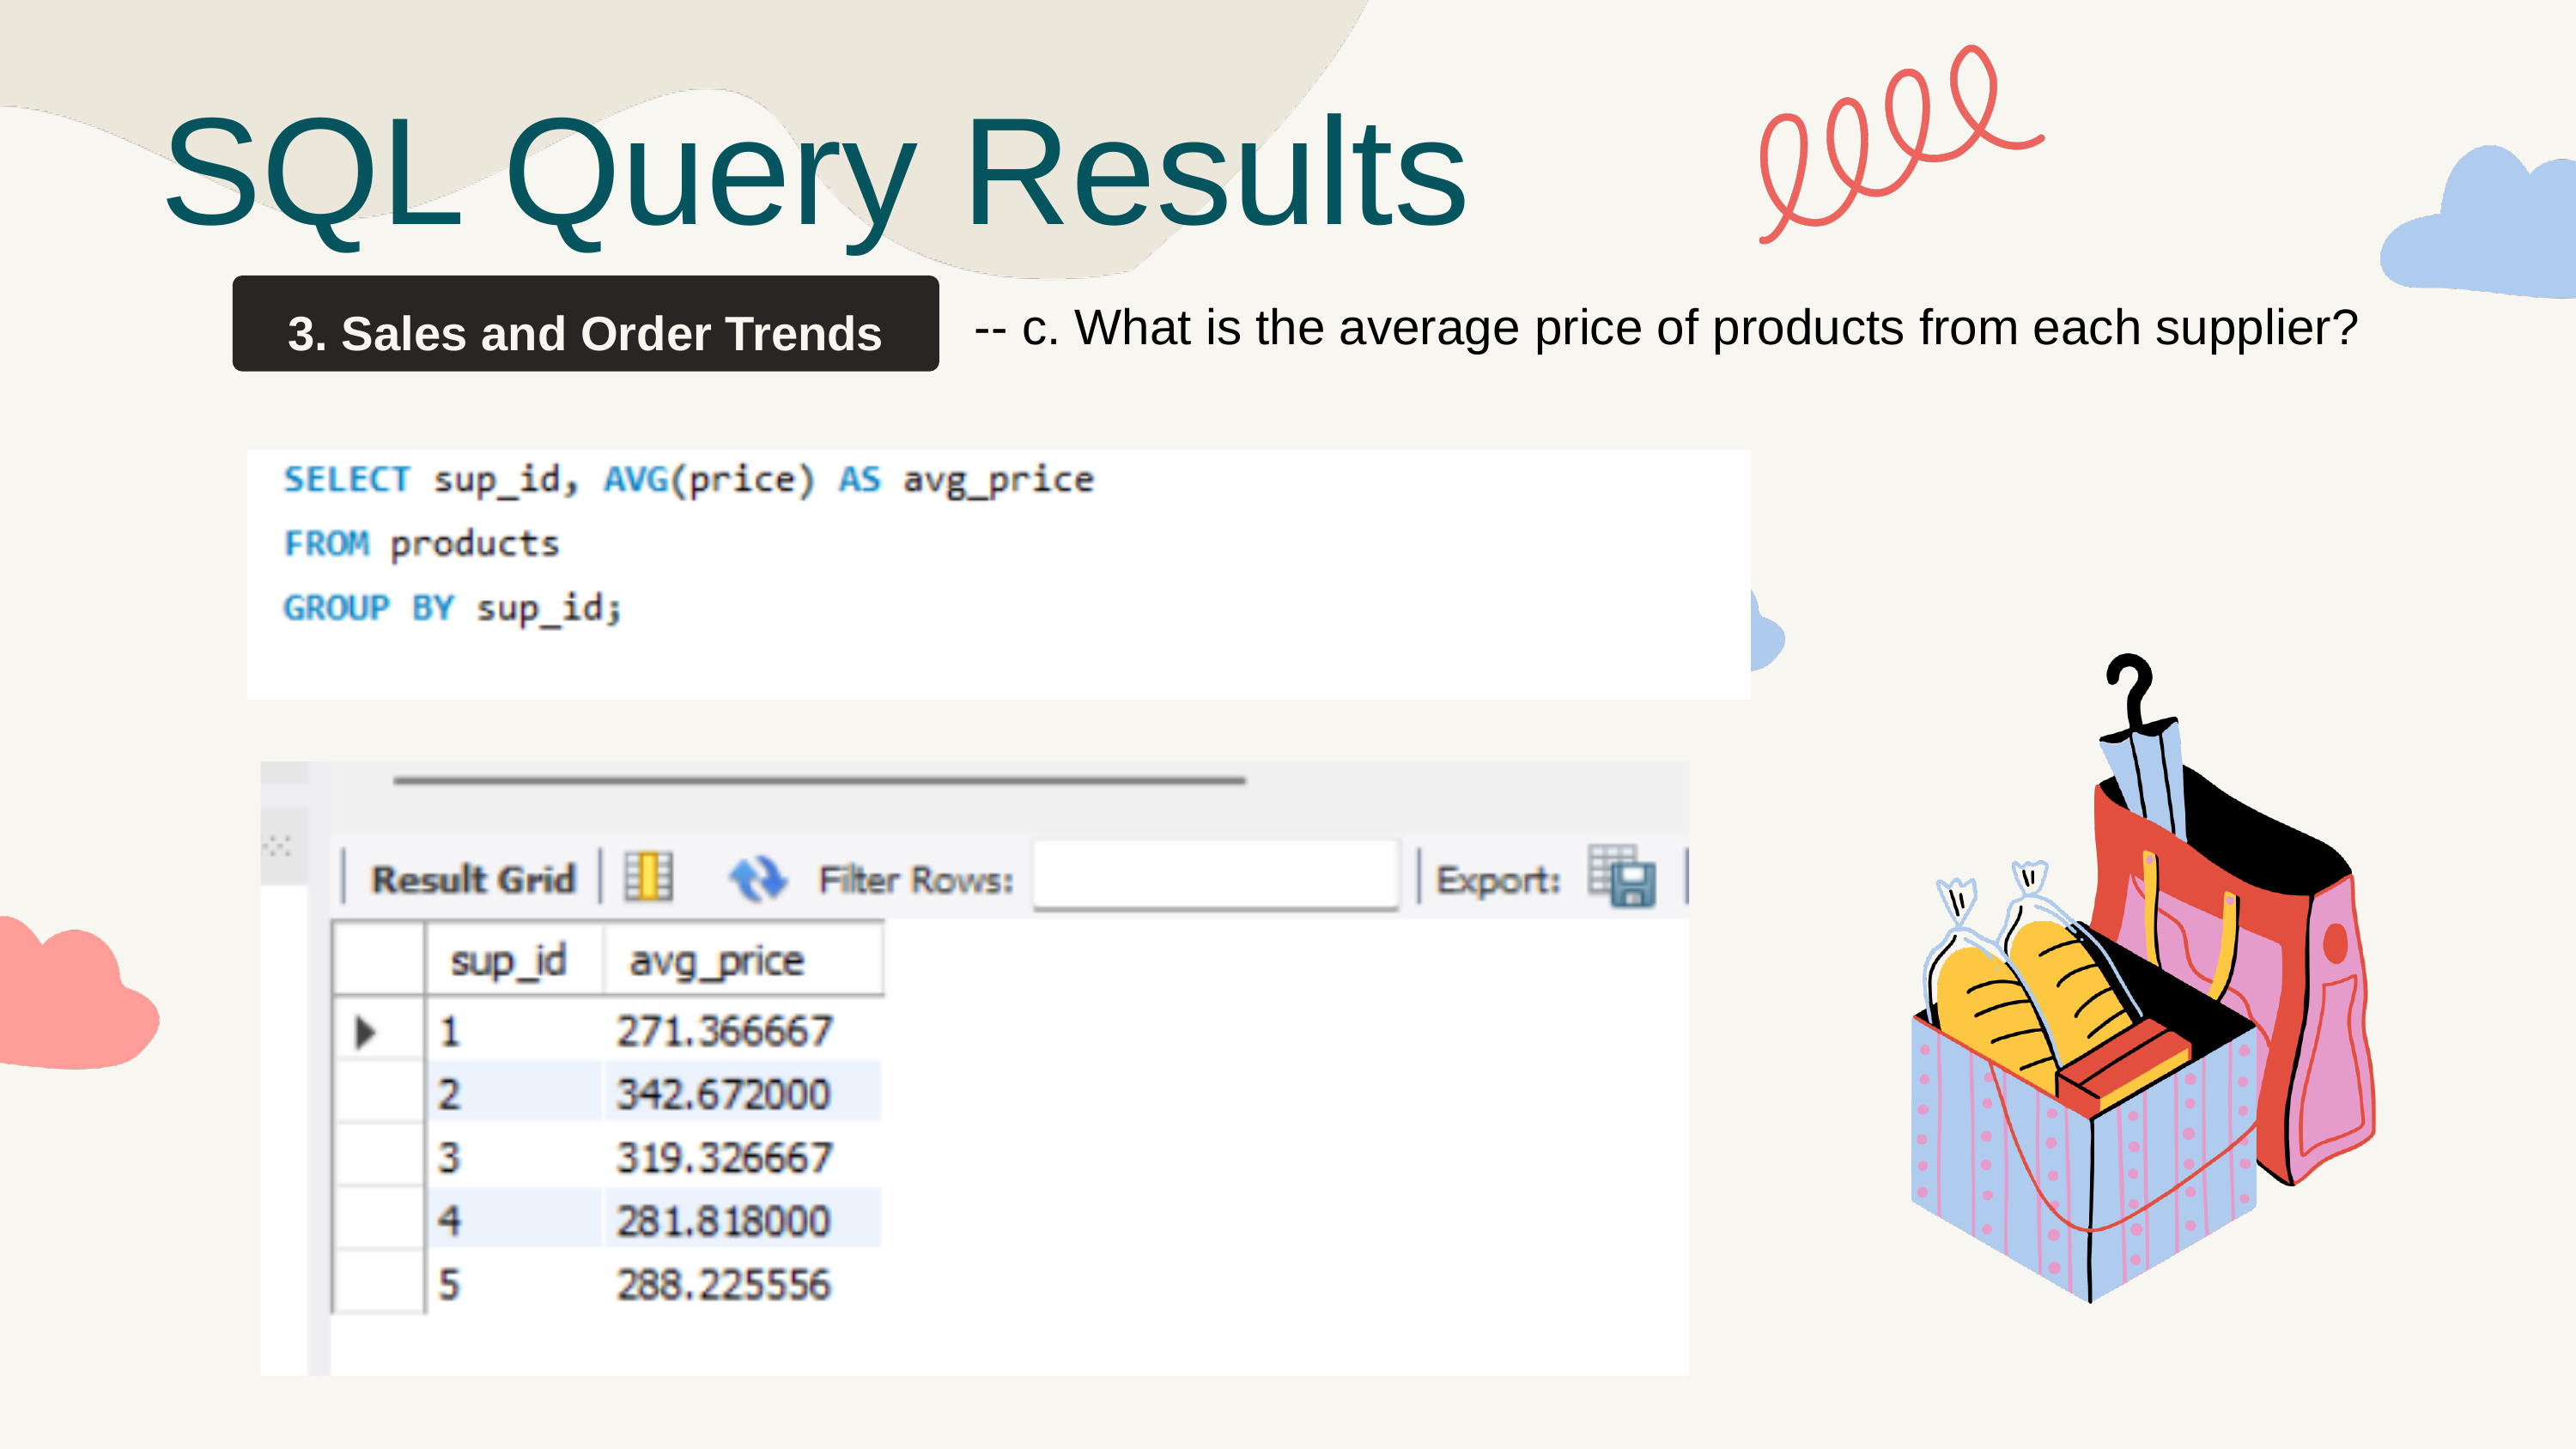

SQL Query Results

-- c. What is the average price of products from each supplier?
3. Sales and Order Trends